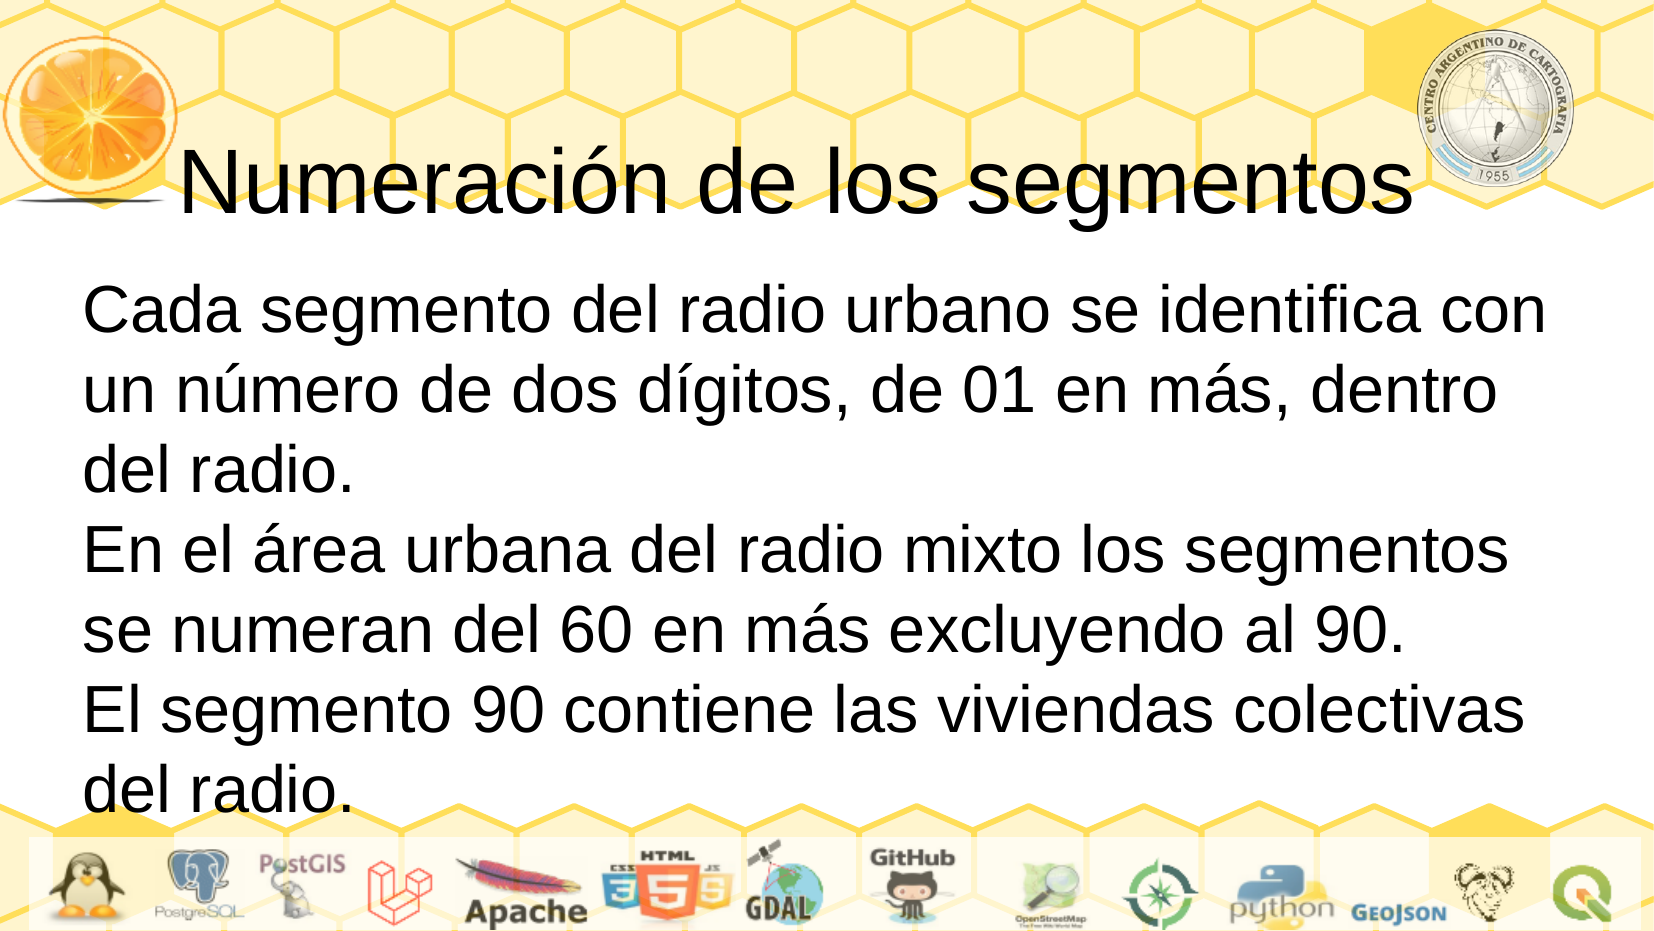

# Numeración de los segmentos
Cada segmento del radio urbano se identifica con un número de dos dígitos, de 01 en más, dentro del radio.
En el área urbana del radio mixto los segmentos se numeran del 60 en más excluyendo al 90.
El segmento 90 contiene las viviendas colectivas del radio.